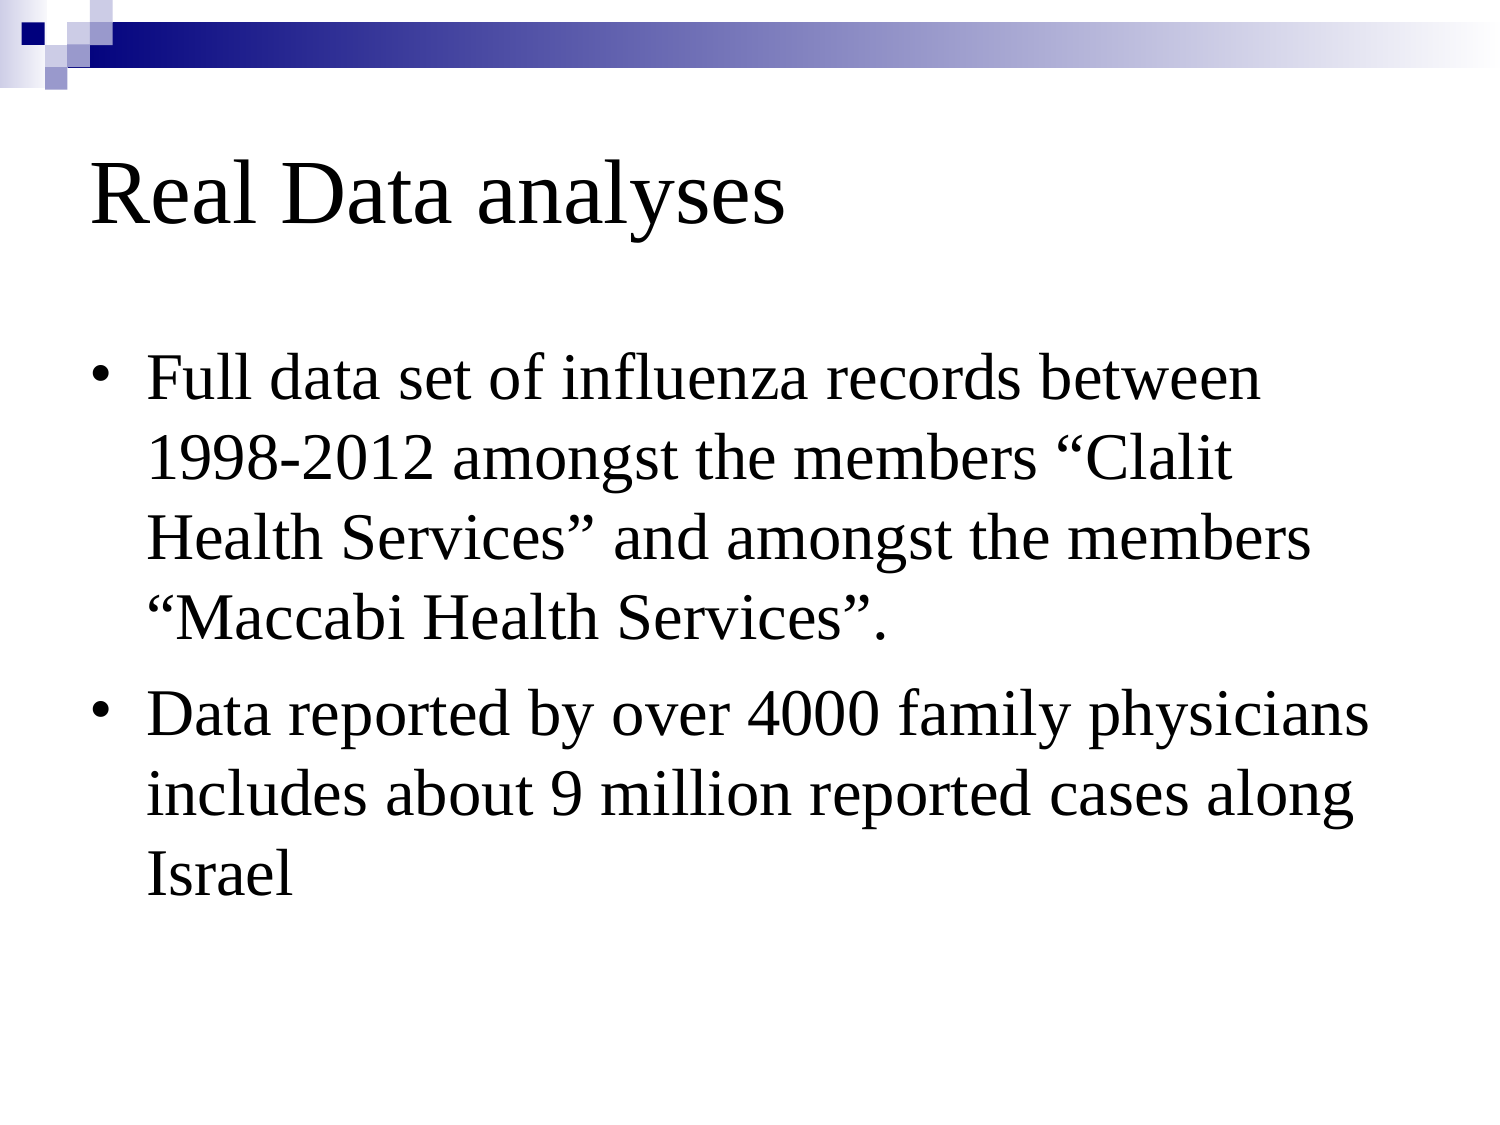

# Real Data analyses
Full data set of influenza records between 1998-2012 amongst the members “Clalit Health Services” and amongst the members “Maccabi Health Services”.
Data reported by over 4000 family physicians includes about 9 million reported cases along Israel